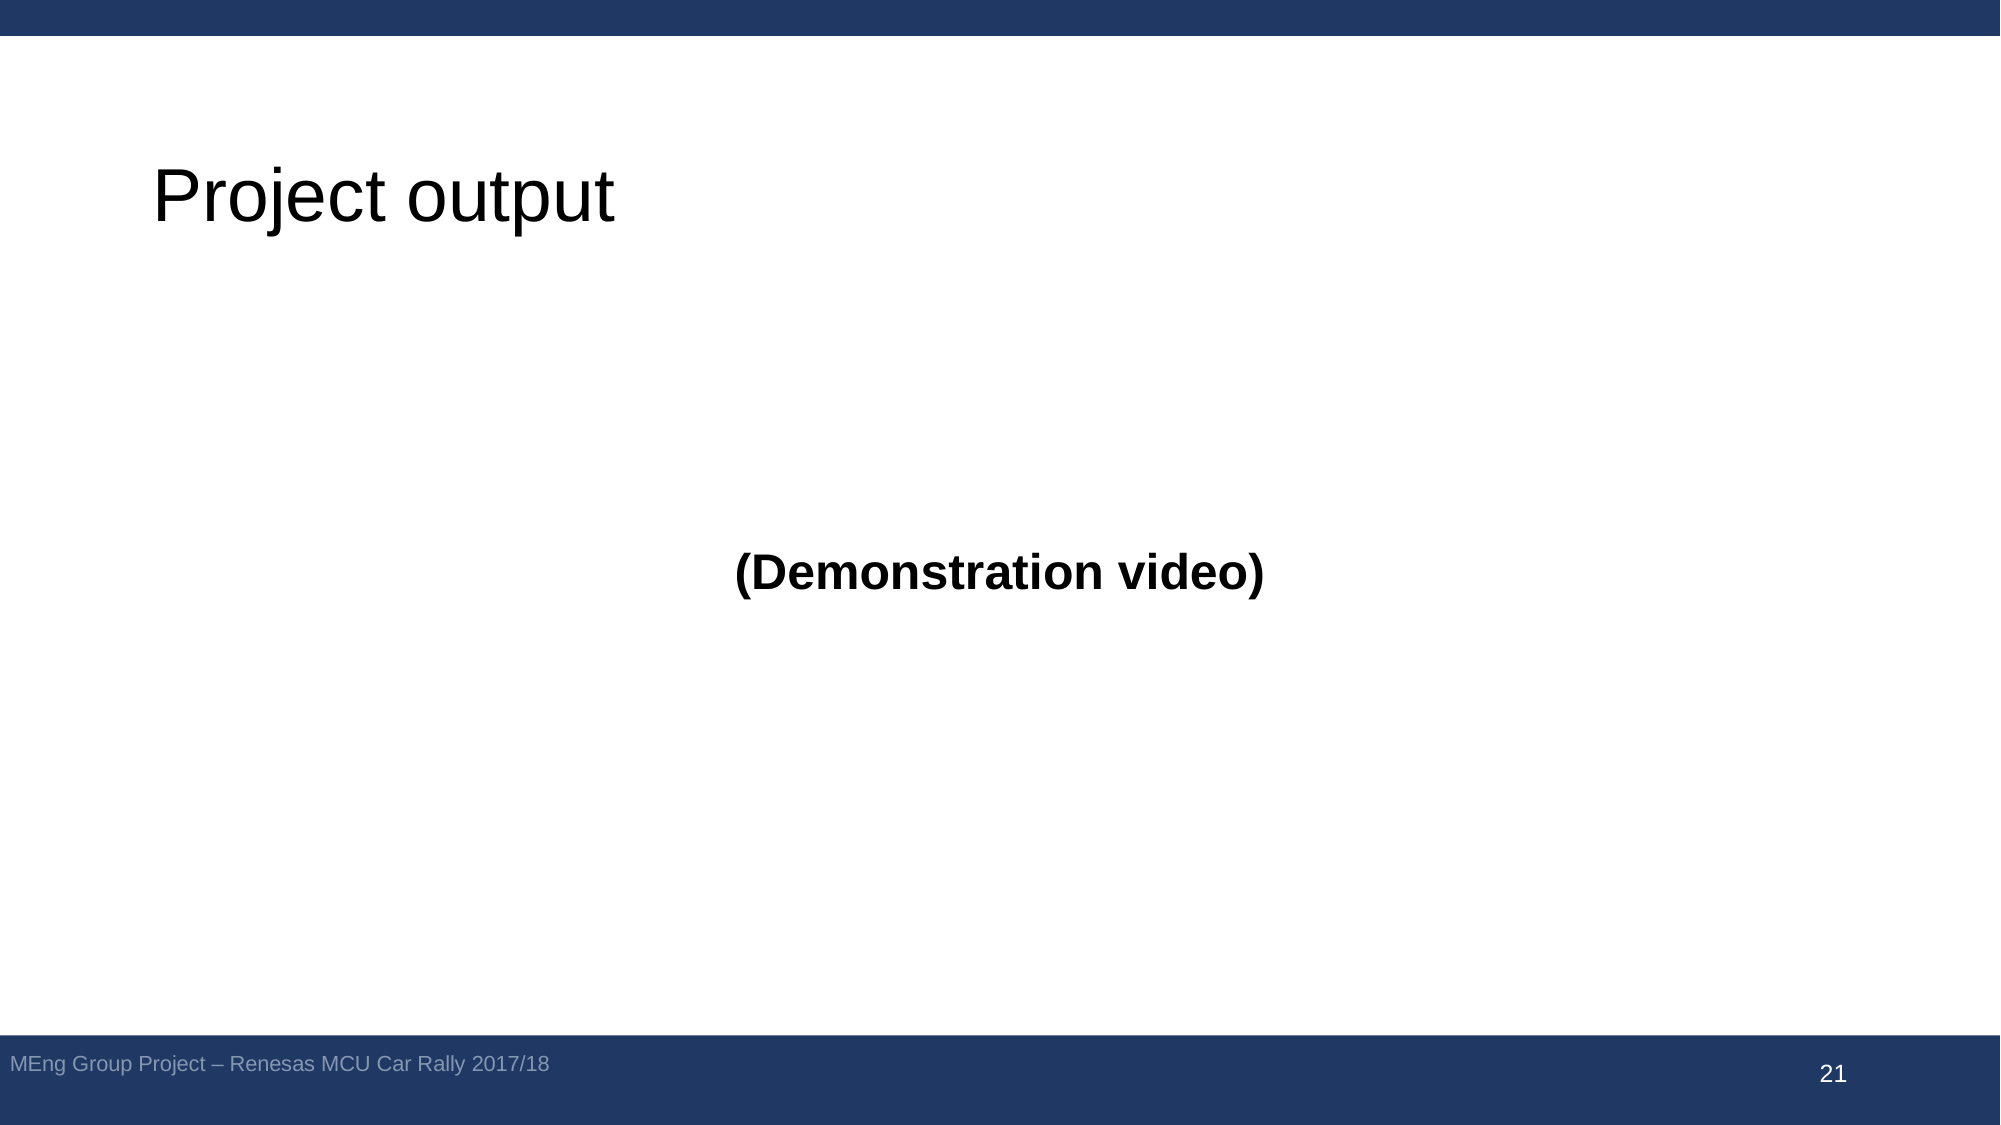

# Project output
(Demonstration video)

MEng Group Project – Renesas MCU Car Rally 2017/18

21